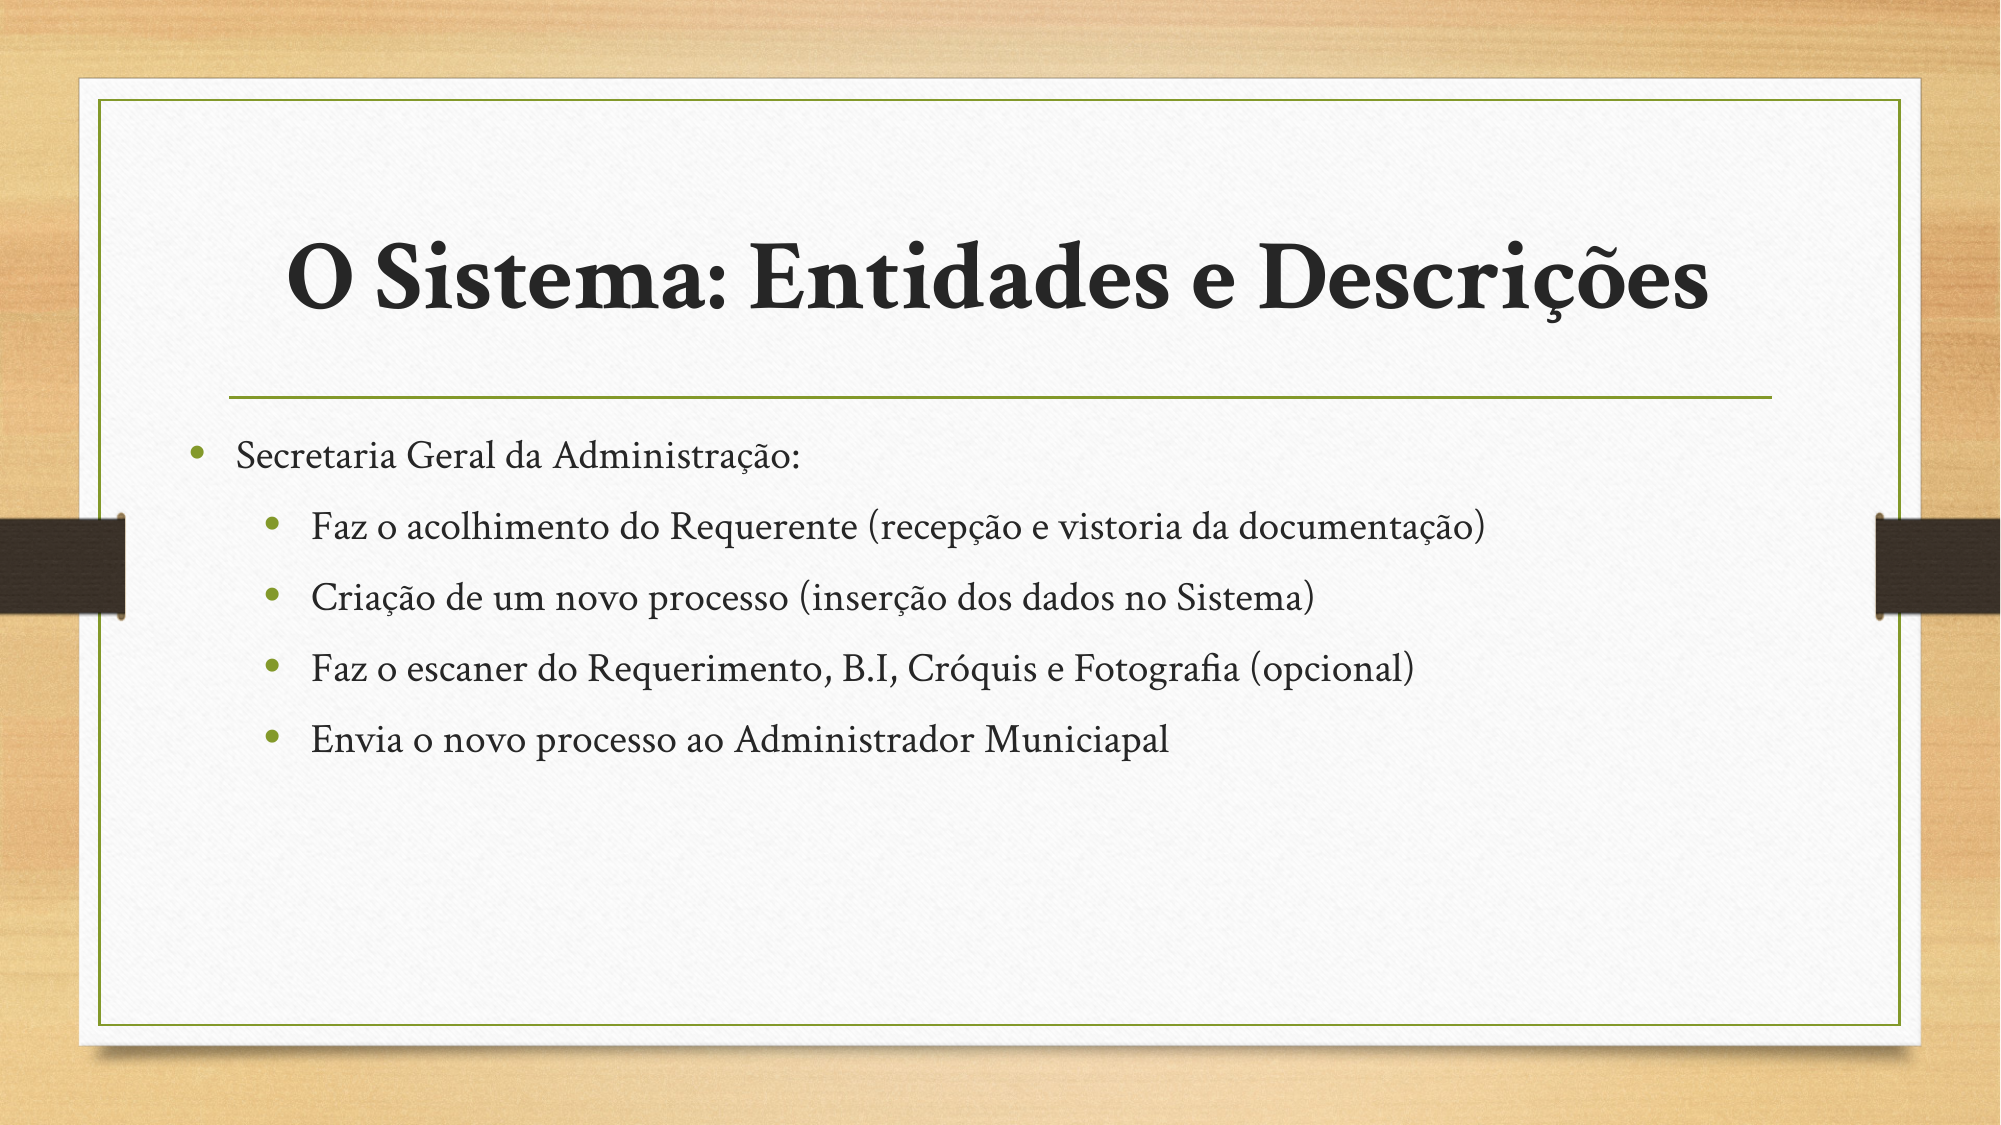

# O Sistema: Entidades e Descrições
Secretaria Geral da Administração:
Faz o acolhimento do Requerente (recepção e vistoria da documentação)
Criação de um novo processo (inserção dos dados no Sistema)
Faz o escaner do Requerimento, B.I, Cróquis e Fotografia (opcional)
Envia o novo processo ao Administrador Municiapal